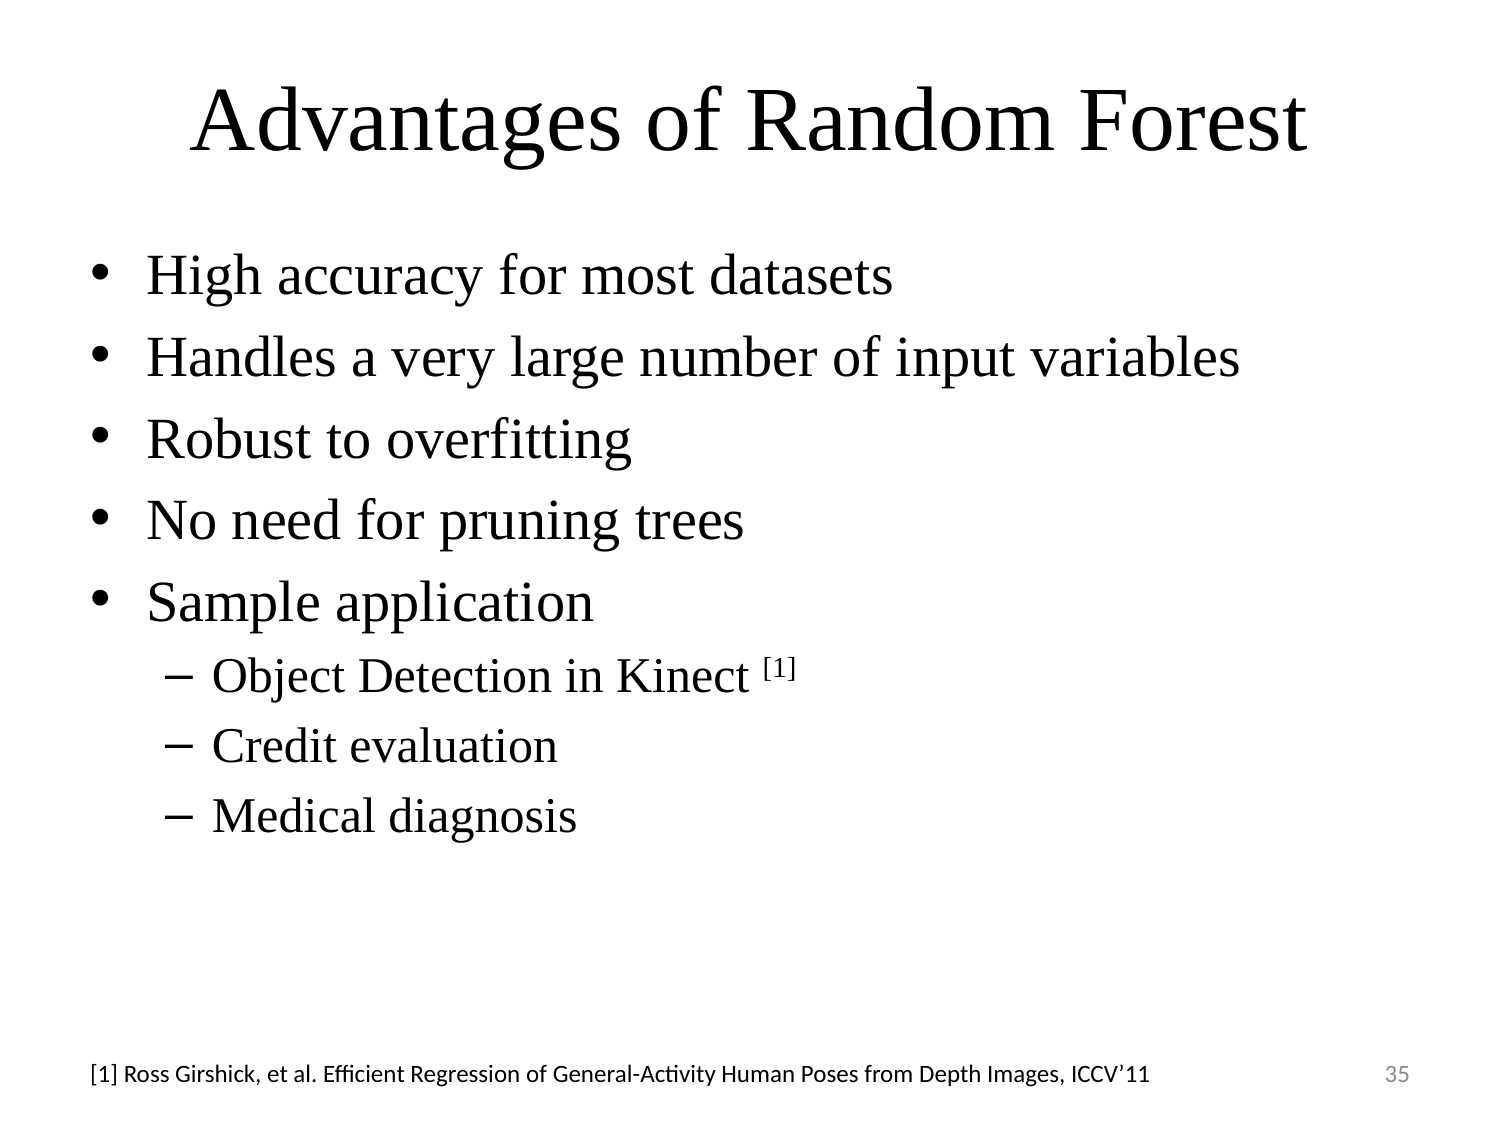

# Advantages of Random Forest
High accuracy for most datasets
Handles a very large number of input variables
Robust to overfitting
No need for pruning trees
Sample application
Object Detection in Kinect [1]
Credit evaluation
Medical diagnosis
[1] Ross Girshick, et al. Efficient Regression of General-Activity Human Poses from Depth Images, ICCV’11
35